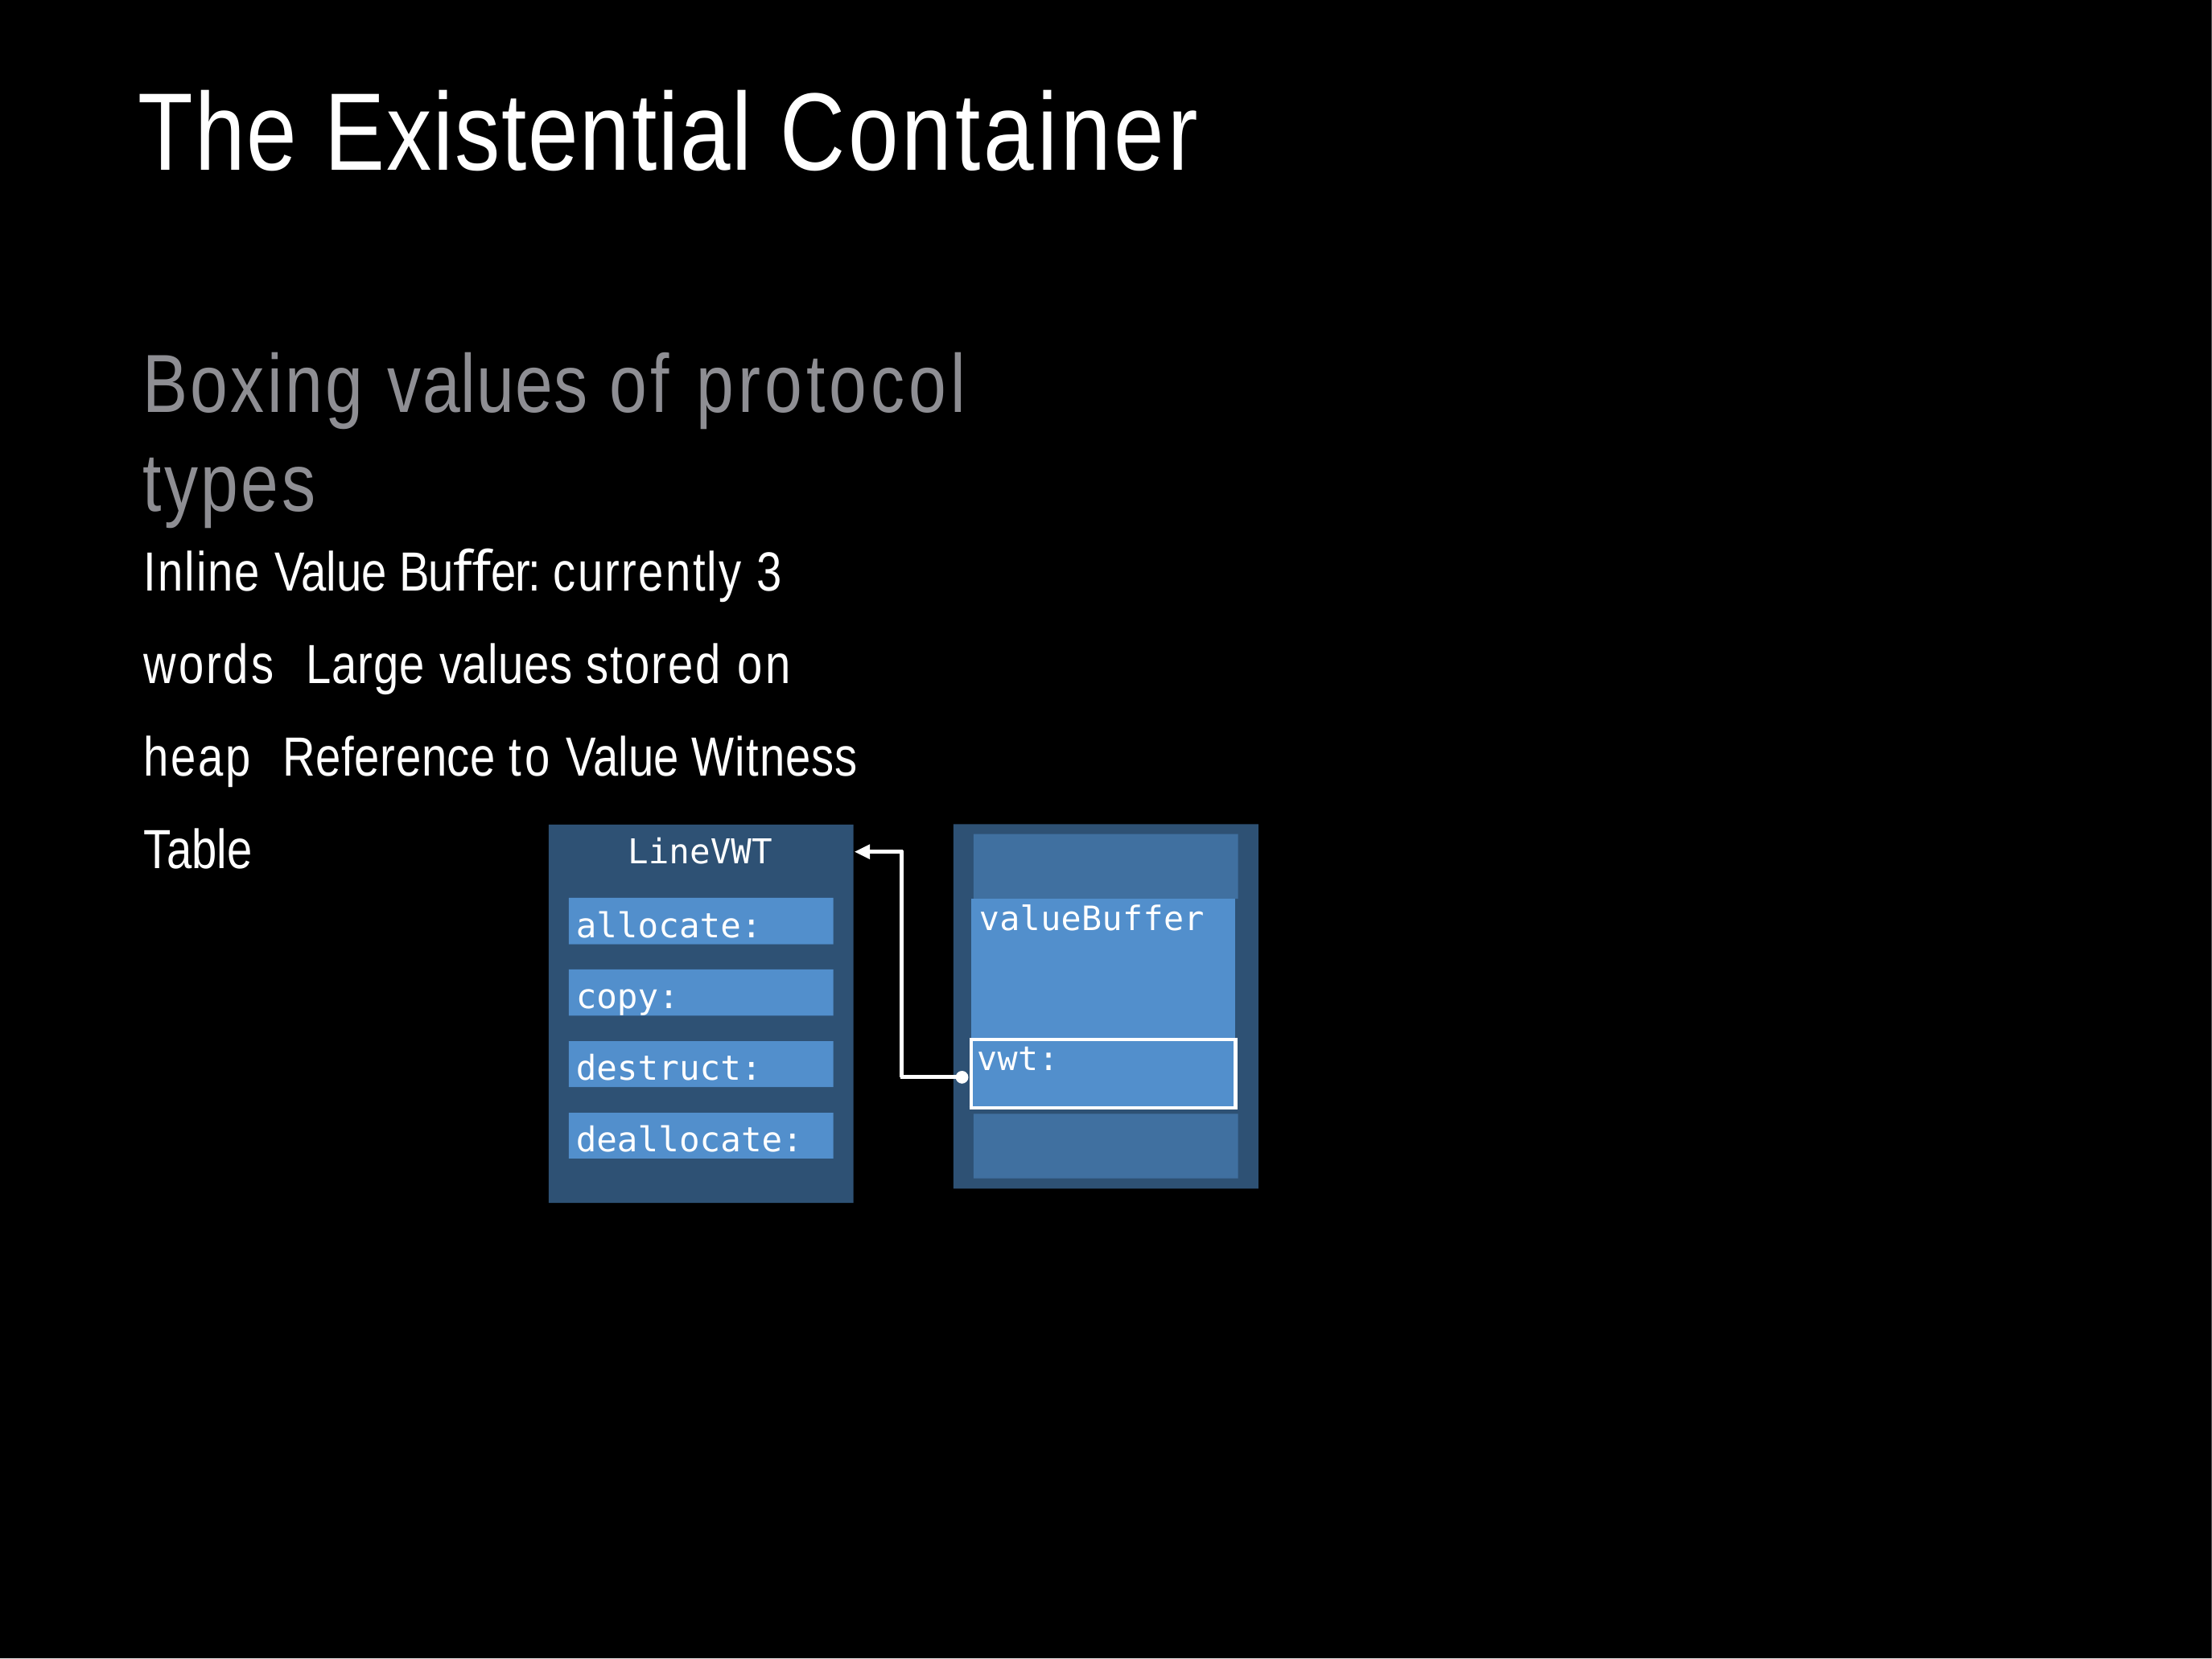

# The Existential Container
Boxing values of protocol types
Inline Value Buﬀer: currently 3 words  Large values stored on heap  Reference to Value Witness Table

LineVWT

allocate:
| valueBuffer |
| --- |
|  |
| vwt: |
copy:
destruct:

deallocate: